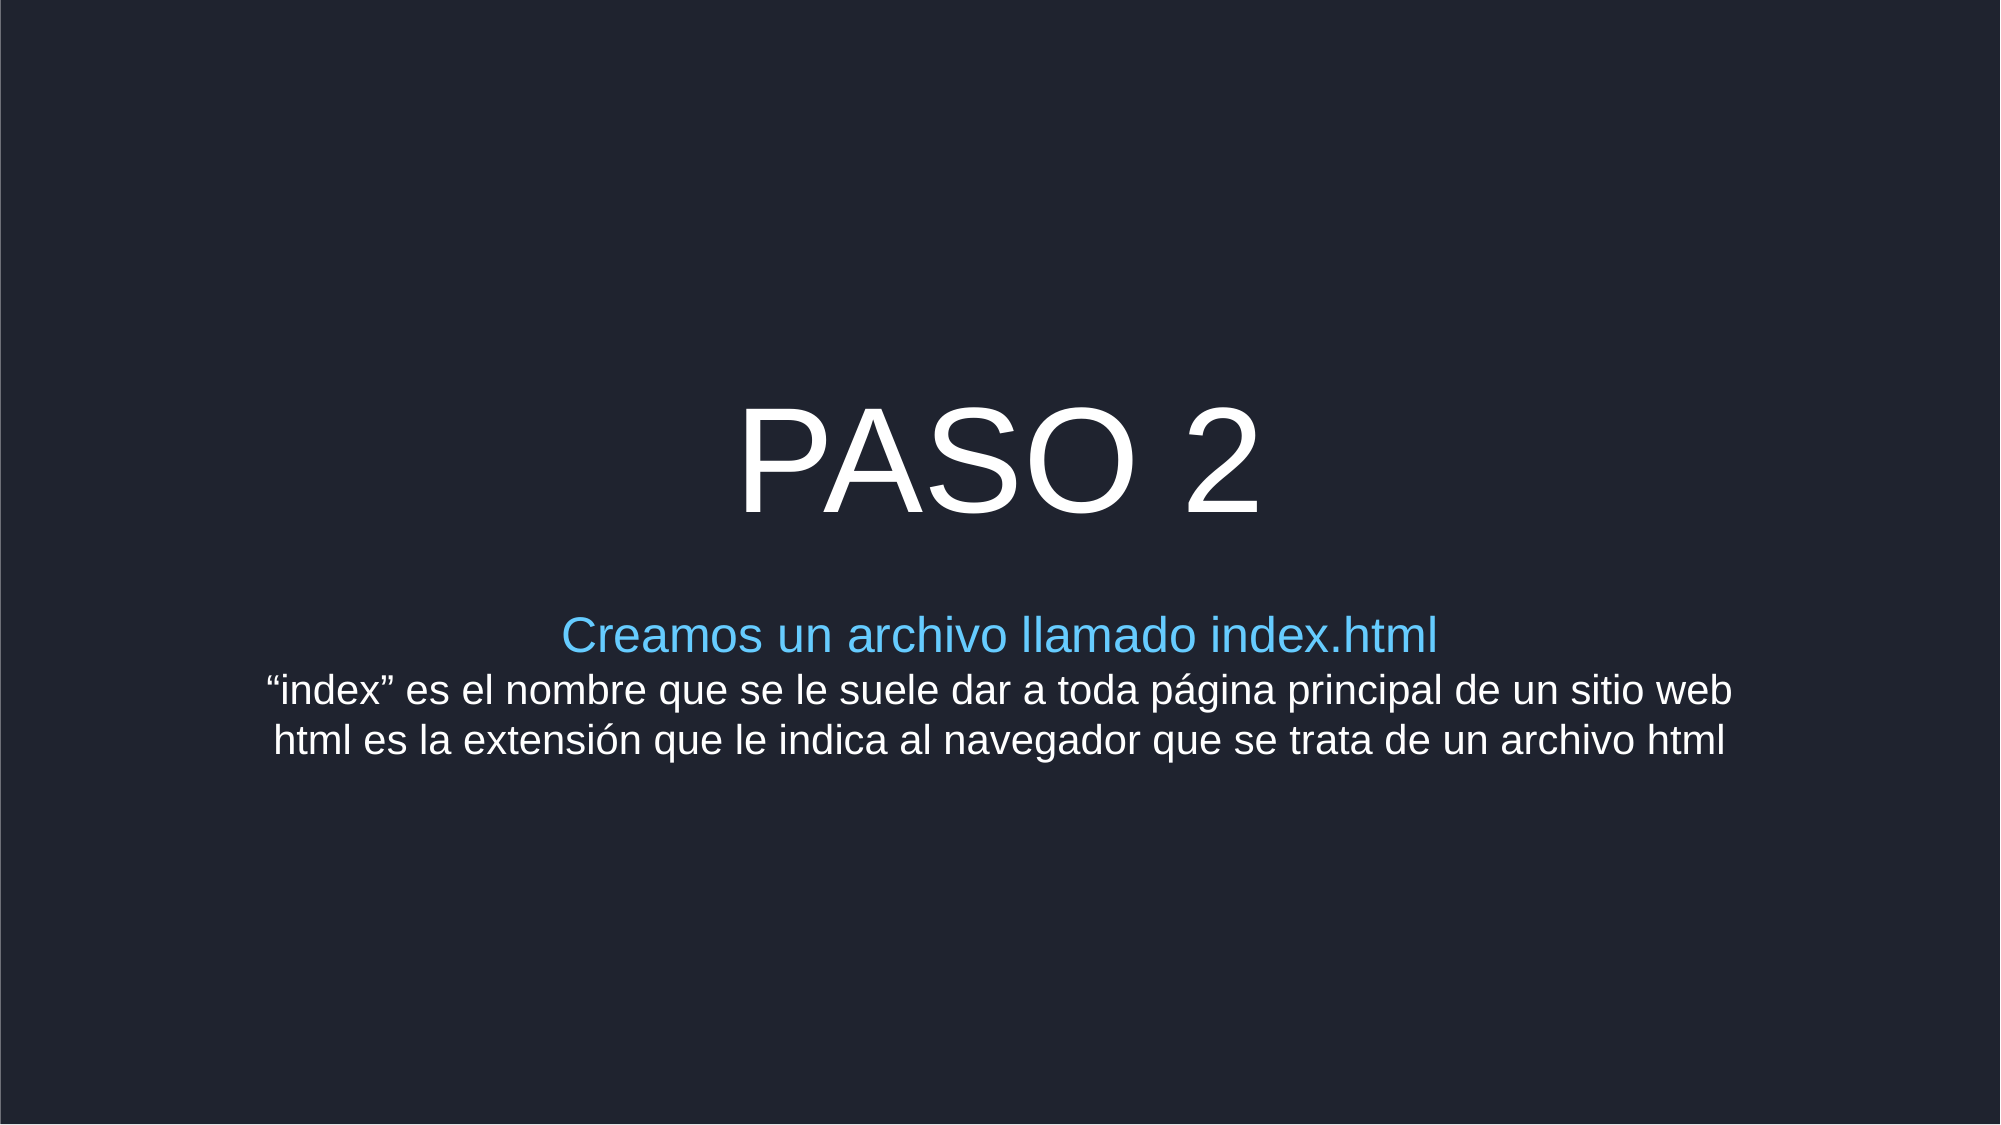

PASO 2

Creamos un archivo llamado index.html
“index” es el nombre que se le suele dar a toda página principal de un sitio web
html es la extensión que le indica al navegador que se trata de un archivo html